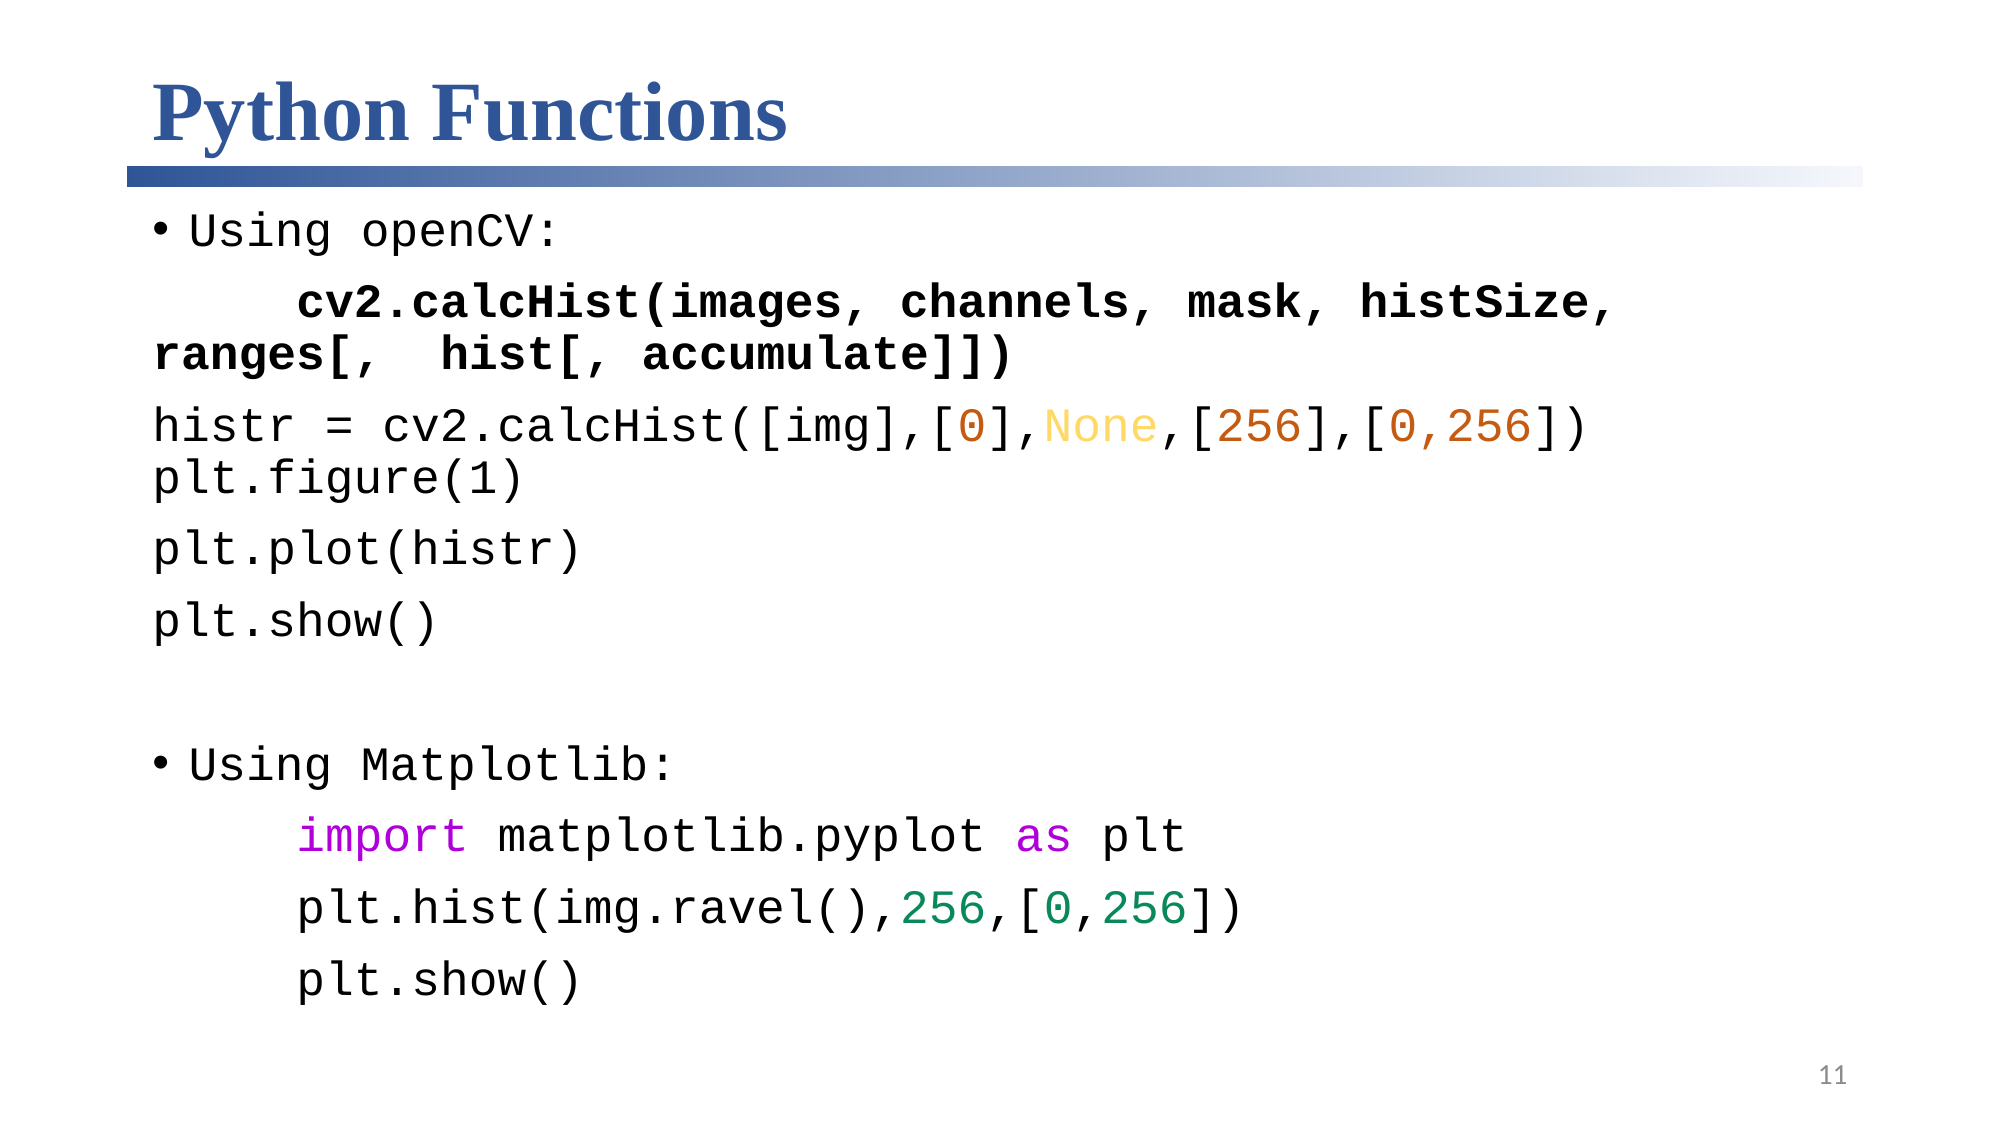

# Python Functions
Using openCV:
	cv2.calcHist(images, channels, mask, histSize, ranges[, 	hist[, accumulate]])
histr = cv2.calcHist([img],[0],None,[256],[0,256]) plt.figure(1)
plt.plot(histr)
plt.show()

Using Matplotlib:
	import matplotlib.pyplot as plt
 	plt.hist(img.ravel(),256,[0,256])
 	plt.show()

11